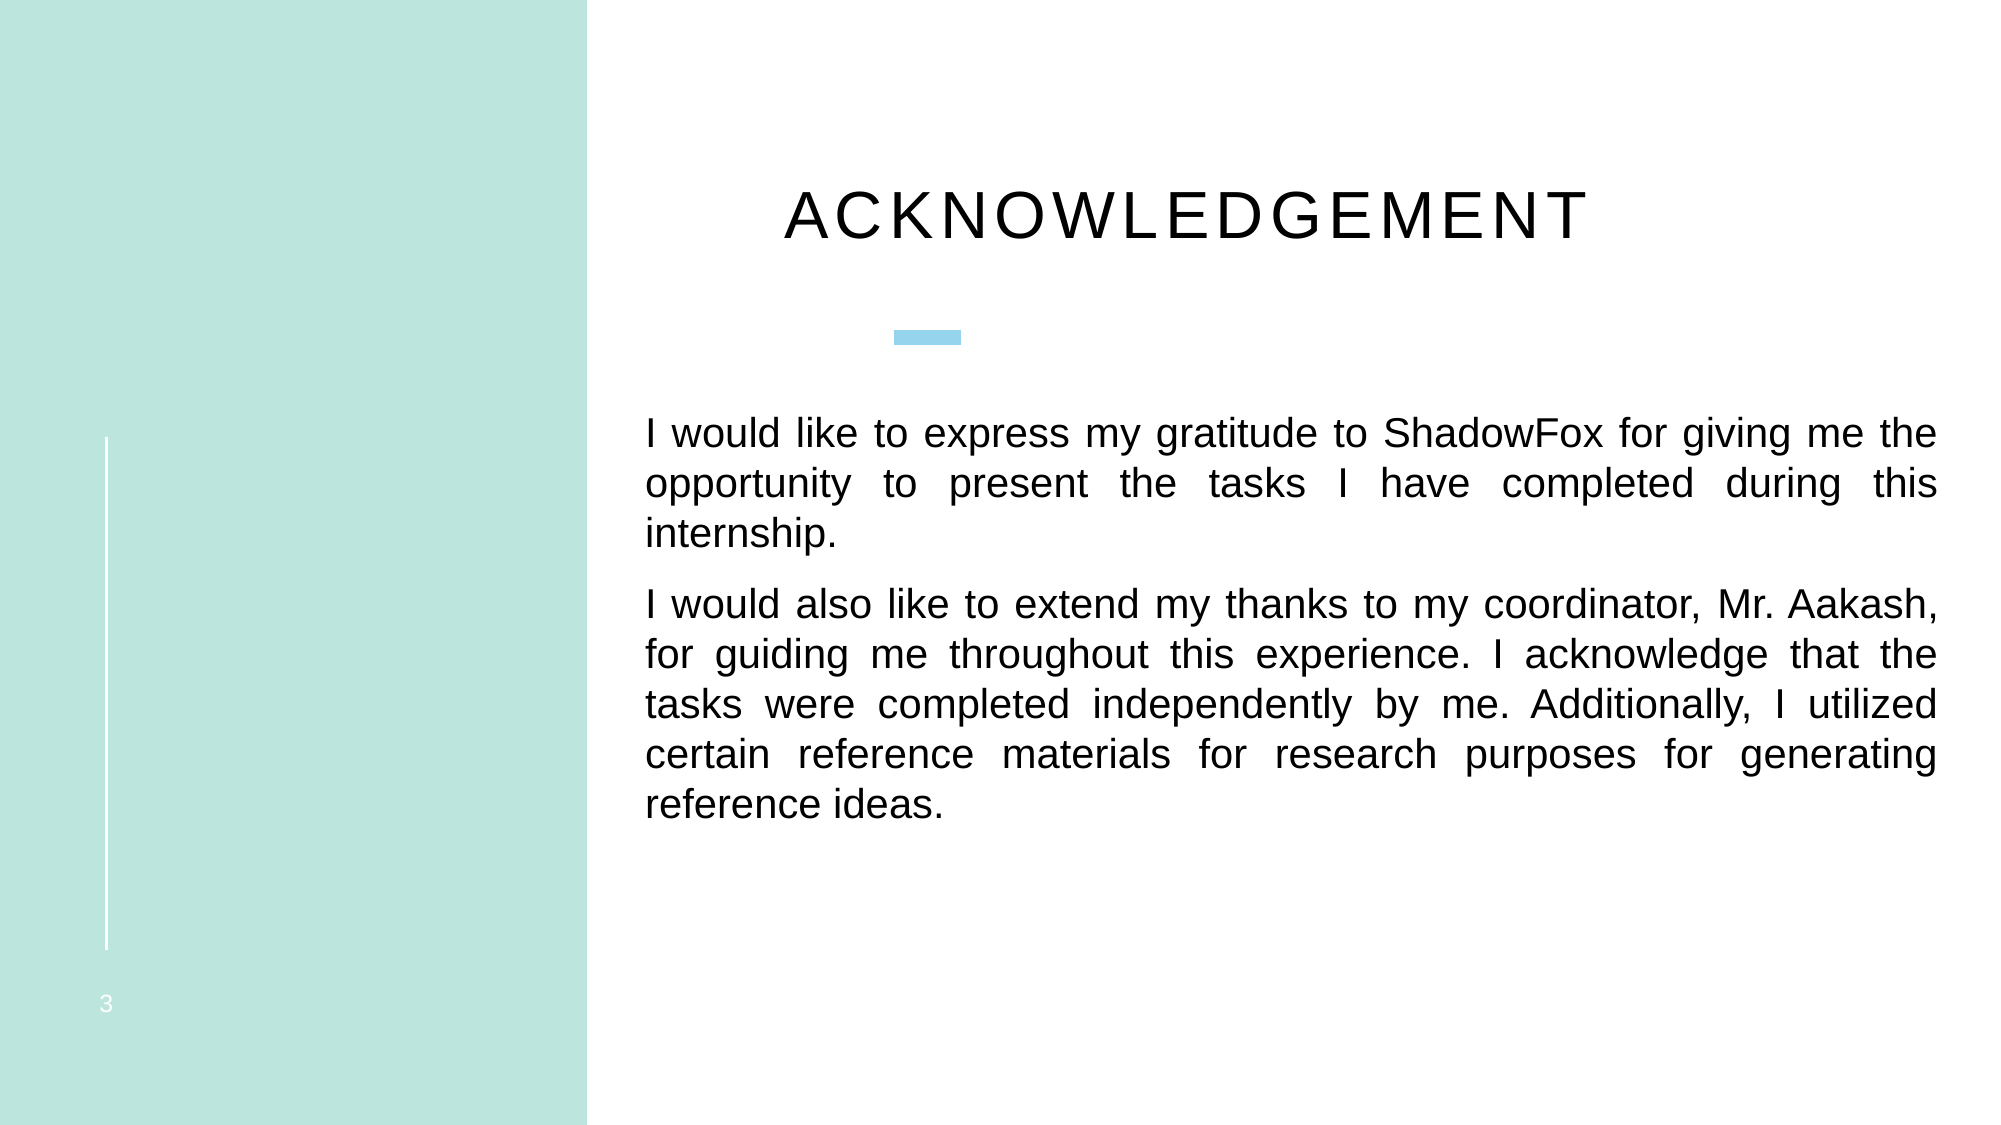

# Acknowledgement
I would like to express my gratitude to ShadowFox for giving me the opportunity to present the tasks I have completed during this internship.
I would also like to extend my thanks to my coordinator, Mr. Aakash, for guiding me throughout this experience. I acknowledge that the tasks were completed independently by me. Additionally, I utilized certain reference materials for research purposes for generating reference ideas.
3